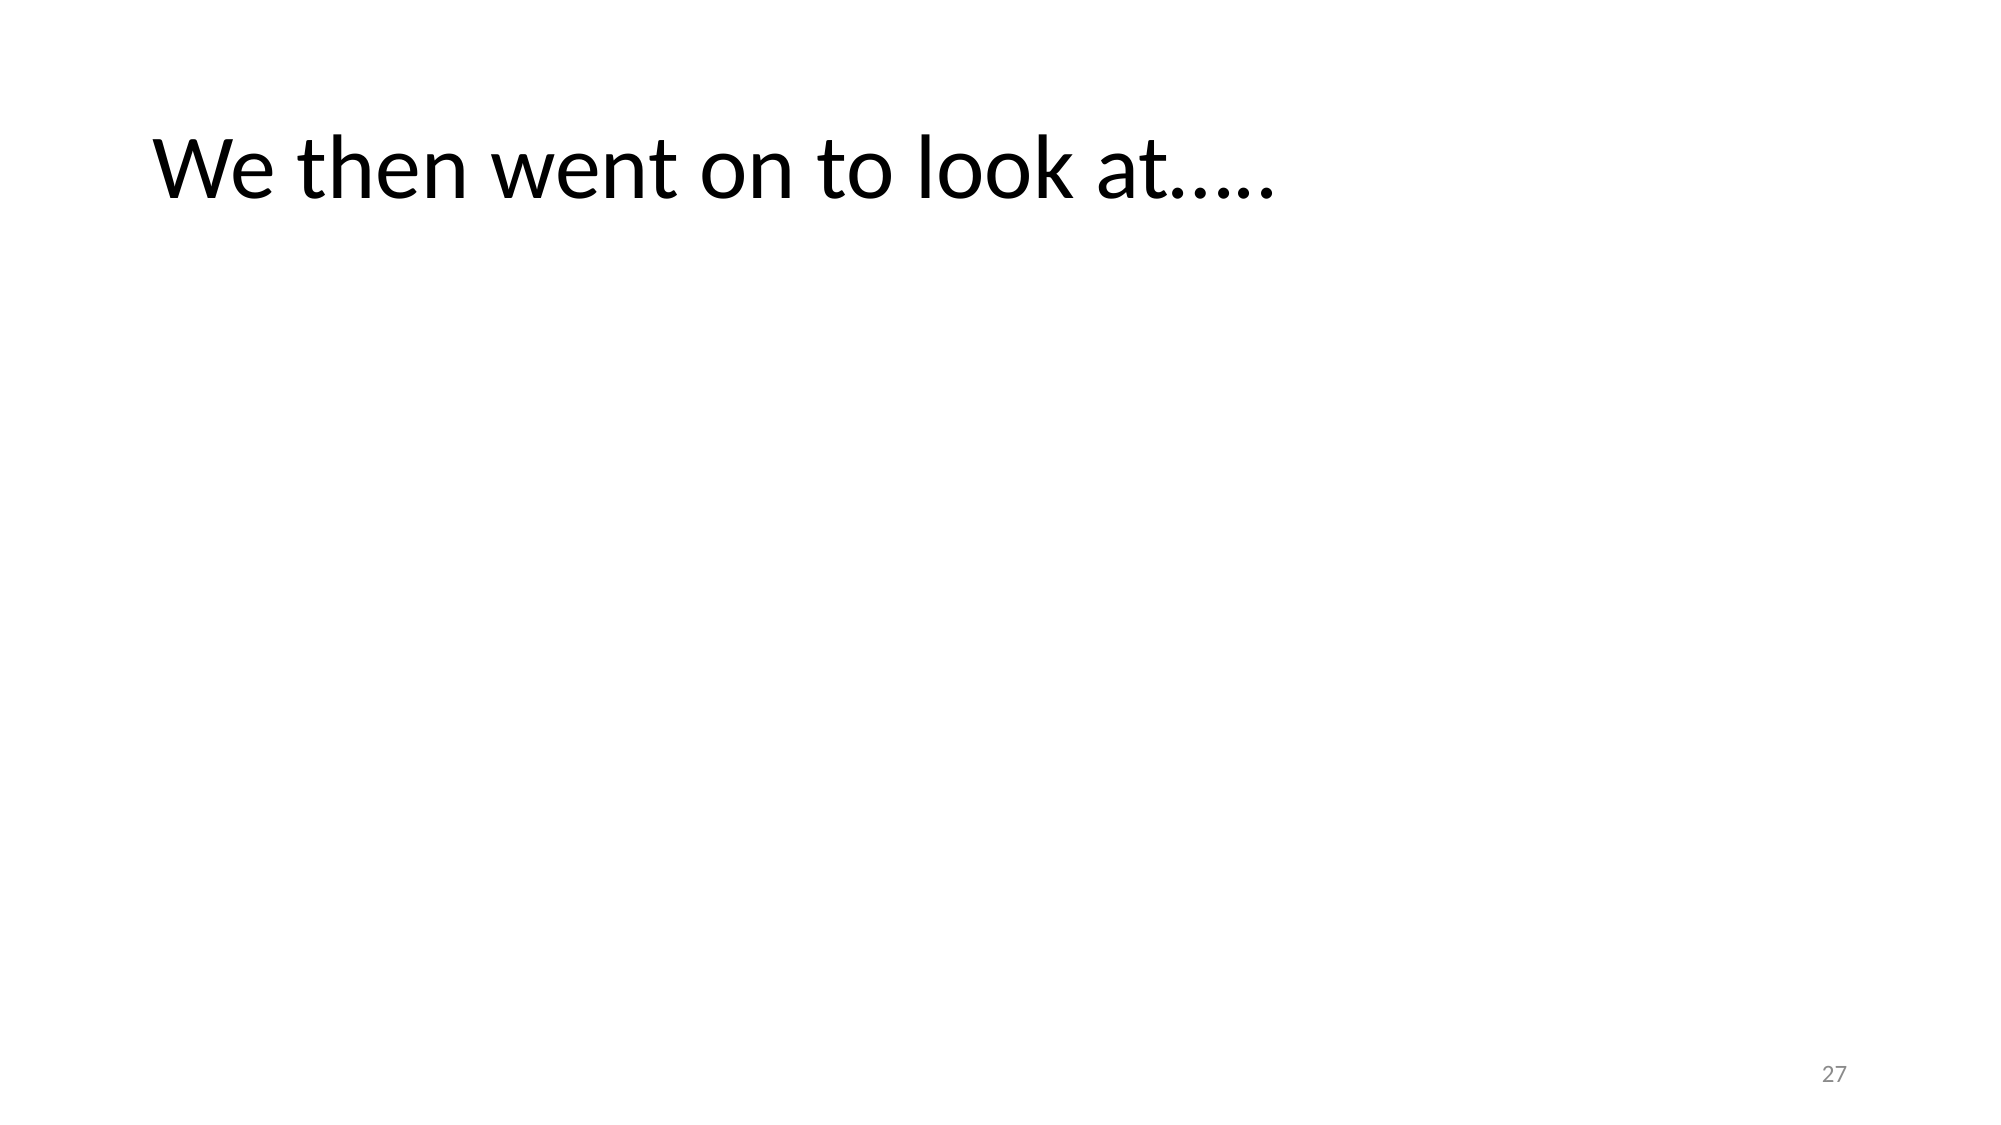

# We then went on to look at…..

27